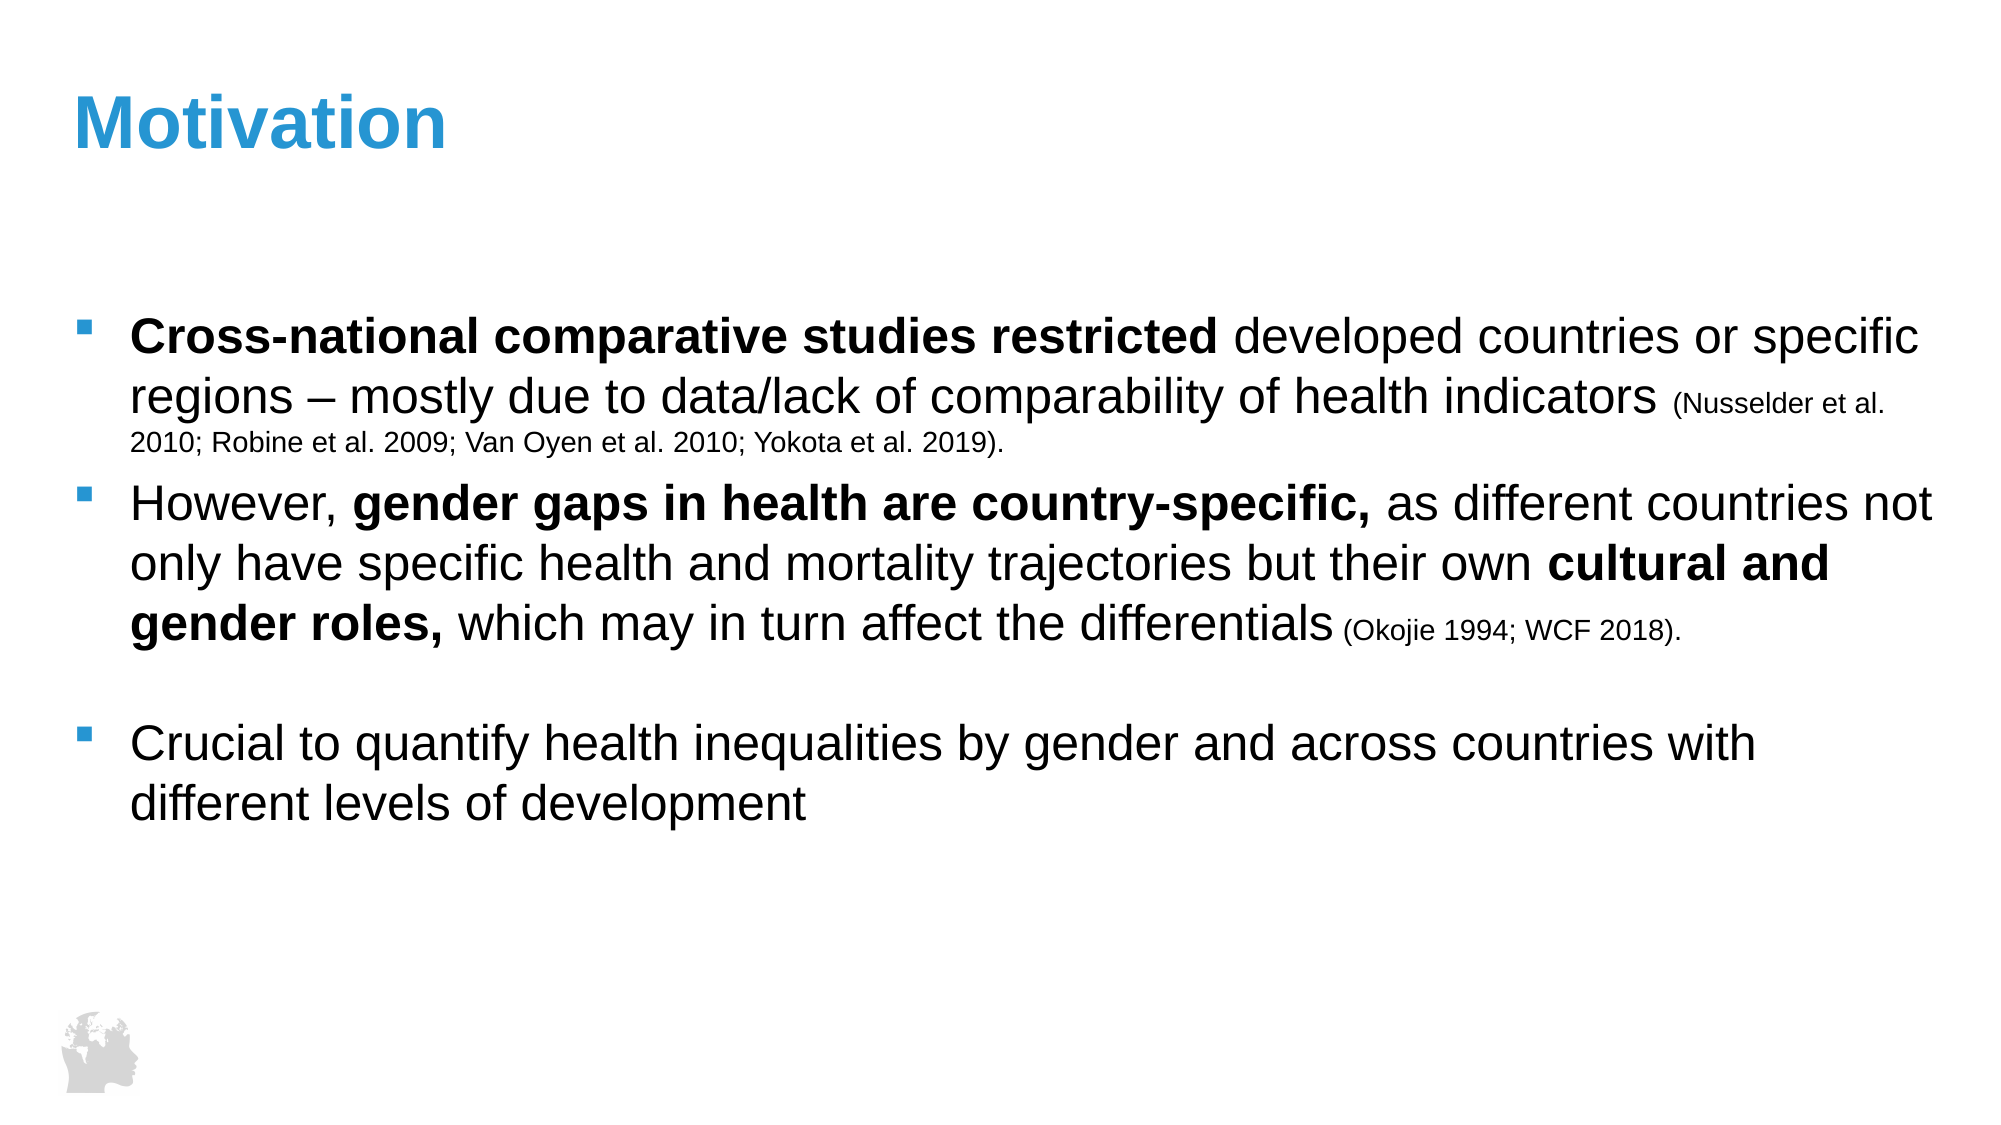

# Motivation
Cross-national comparative studies restricted developed countries or specific regions – mostly due to data/lack of comparability of health indicators (Nusselder et al. 2010; Robine et al. 2009; Van Oyen et al. 2010; Yokota et al. 2019).
However, gender gaps in health are country-specific, as different countries not only have specific health and mortality trajectories but their own cultural and gender roles, which may in turn affect the differentials (Okojie 1994; WCF 2018).

Crucial to quantify health inequalities by gender and across countries with different levels of development